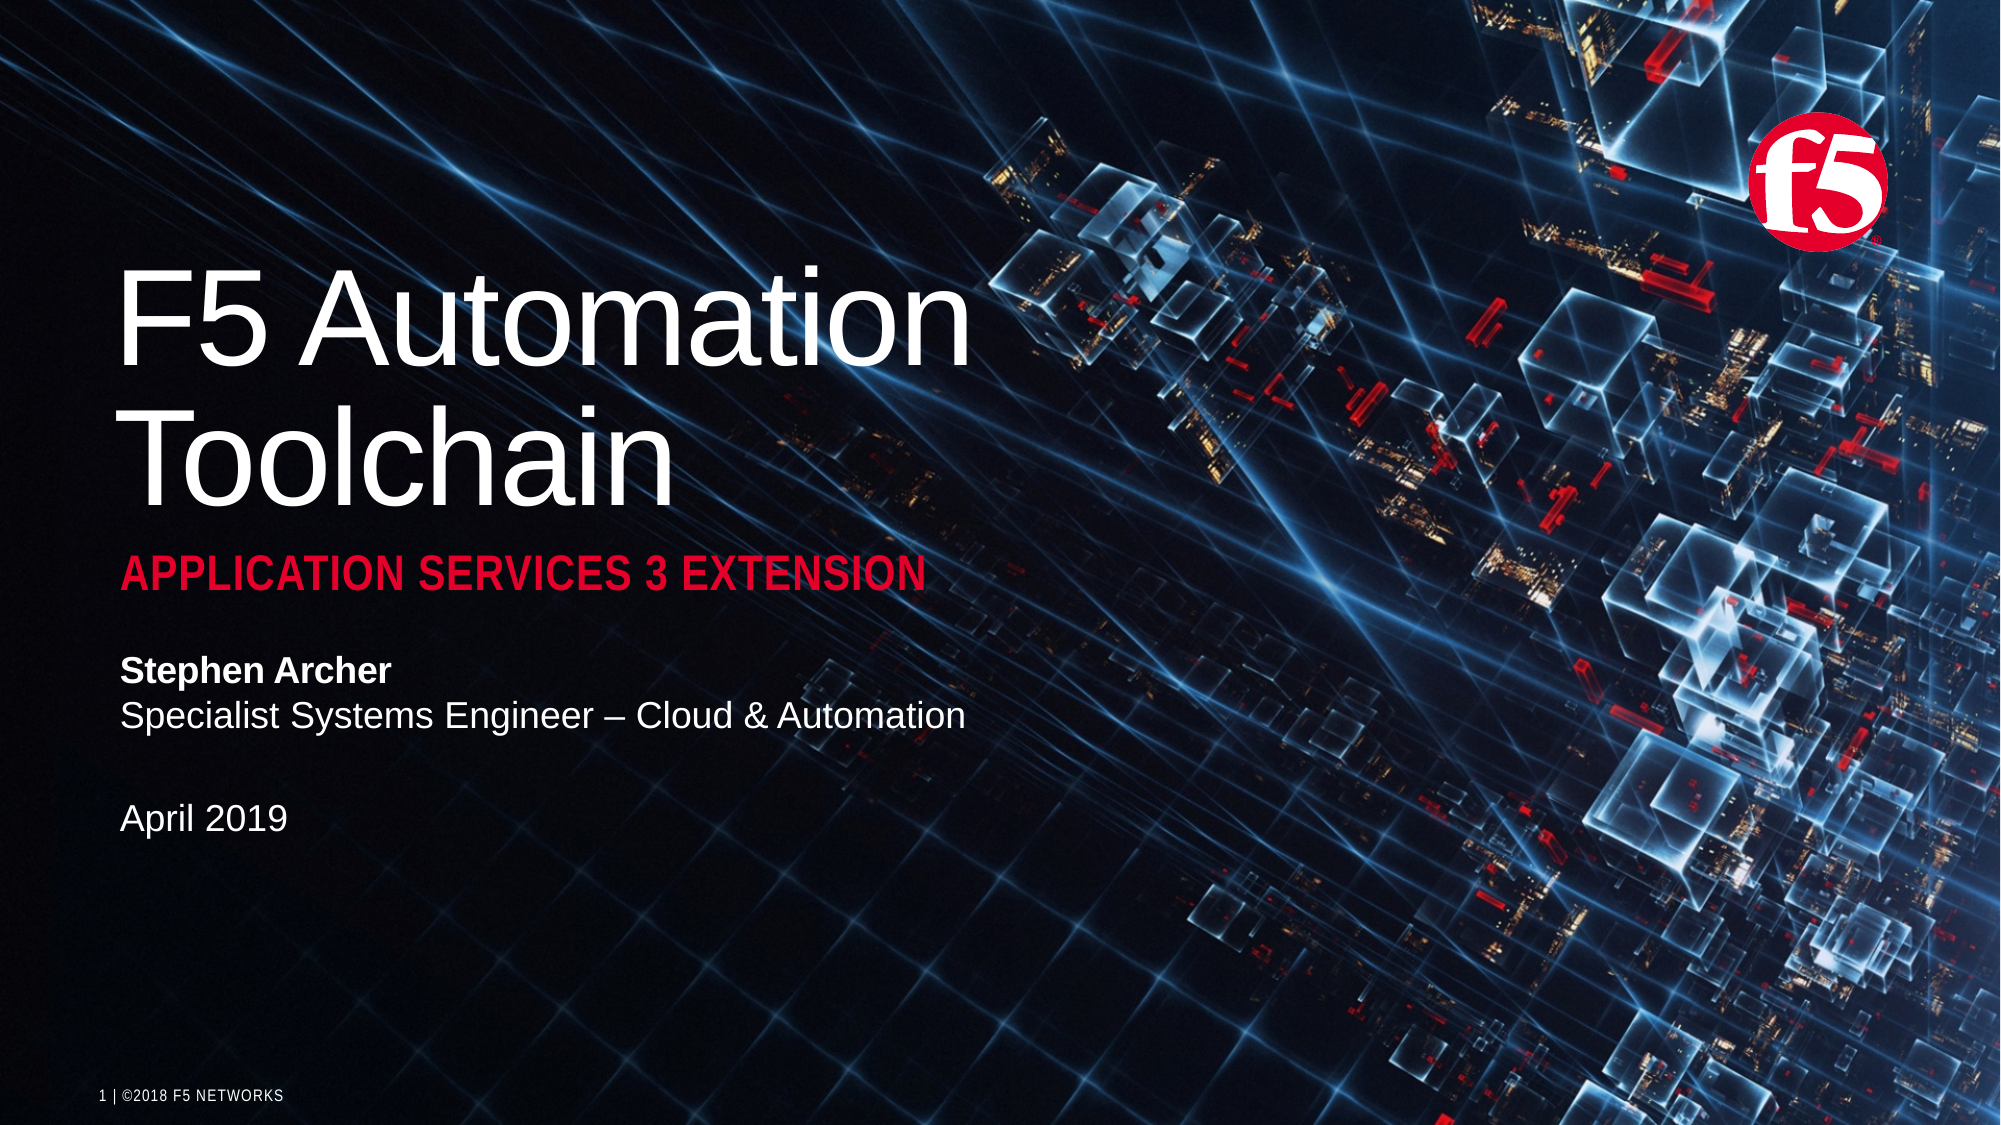

# F5 Automation Toolchain
Application Services 3 Extension
Stephen Archer
Specialist Systems Engineer – Cloud & Automation
April 2019